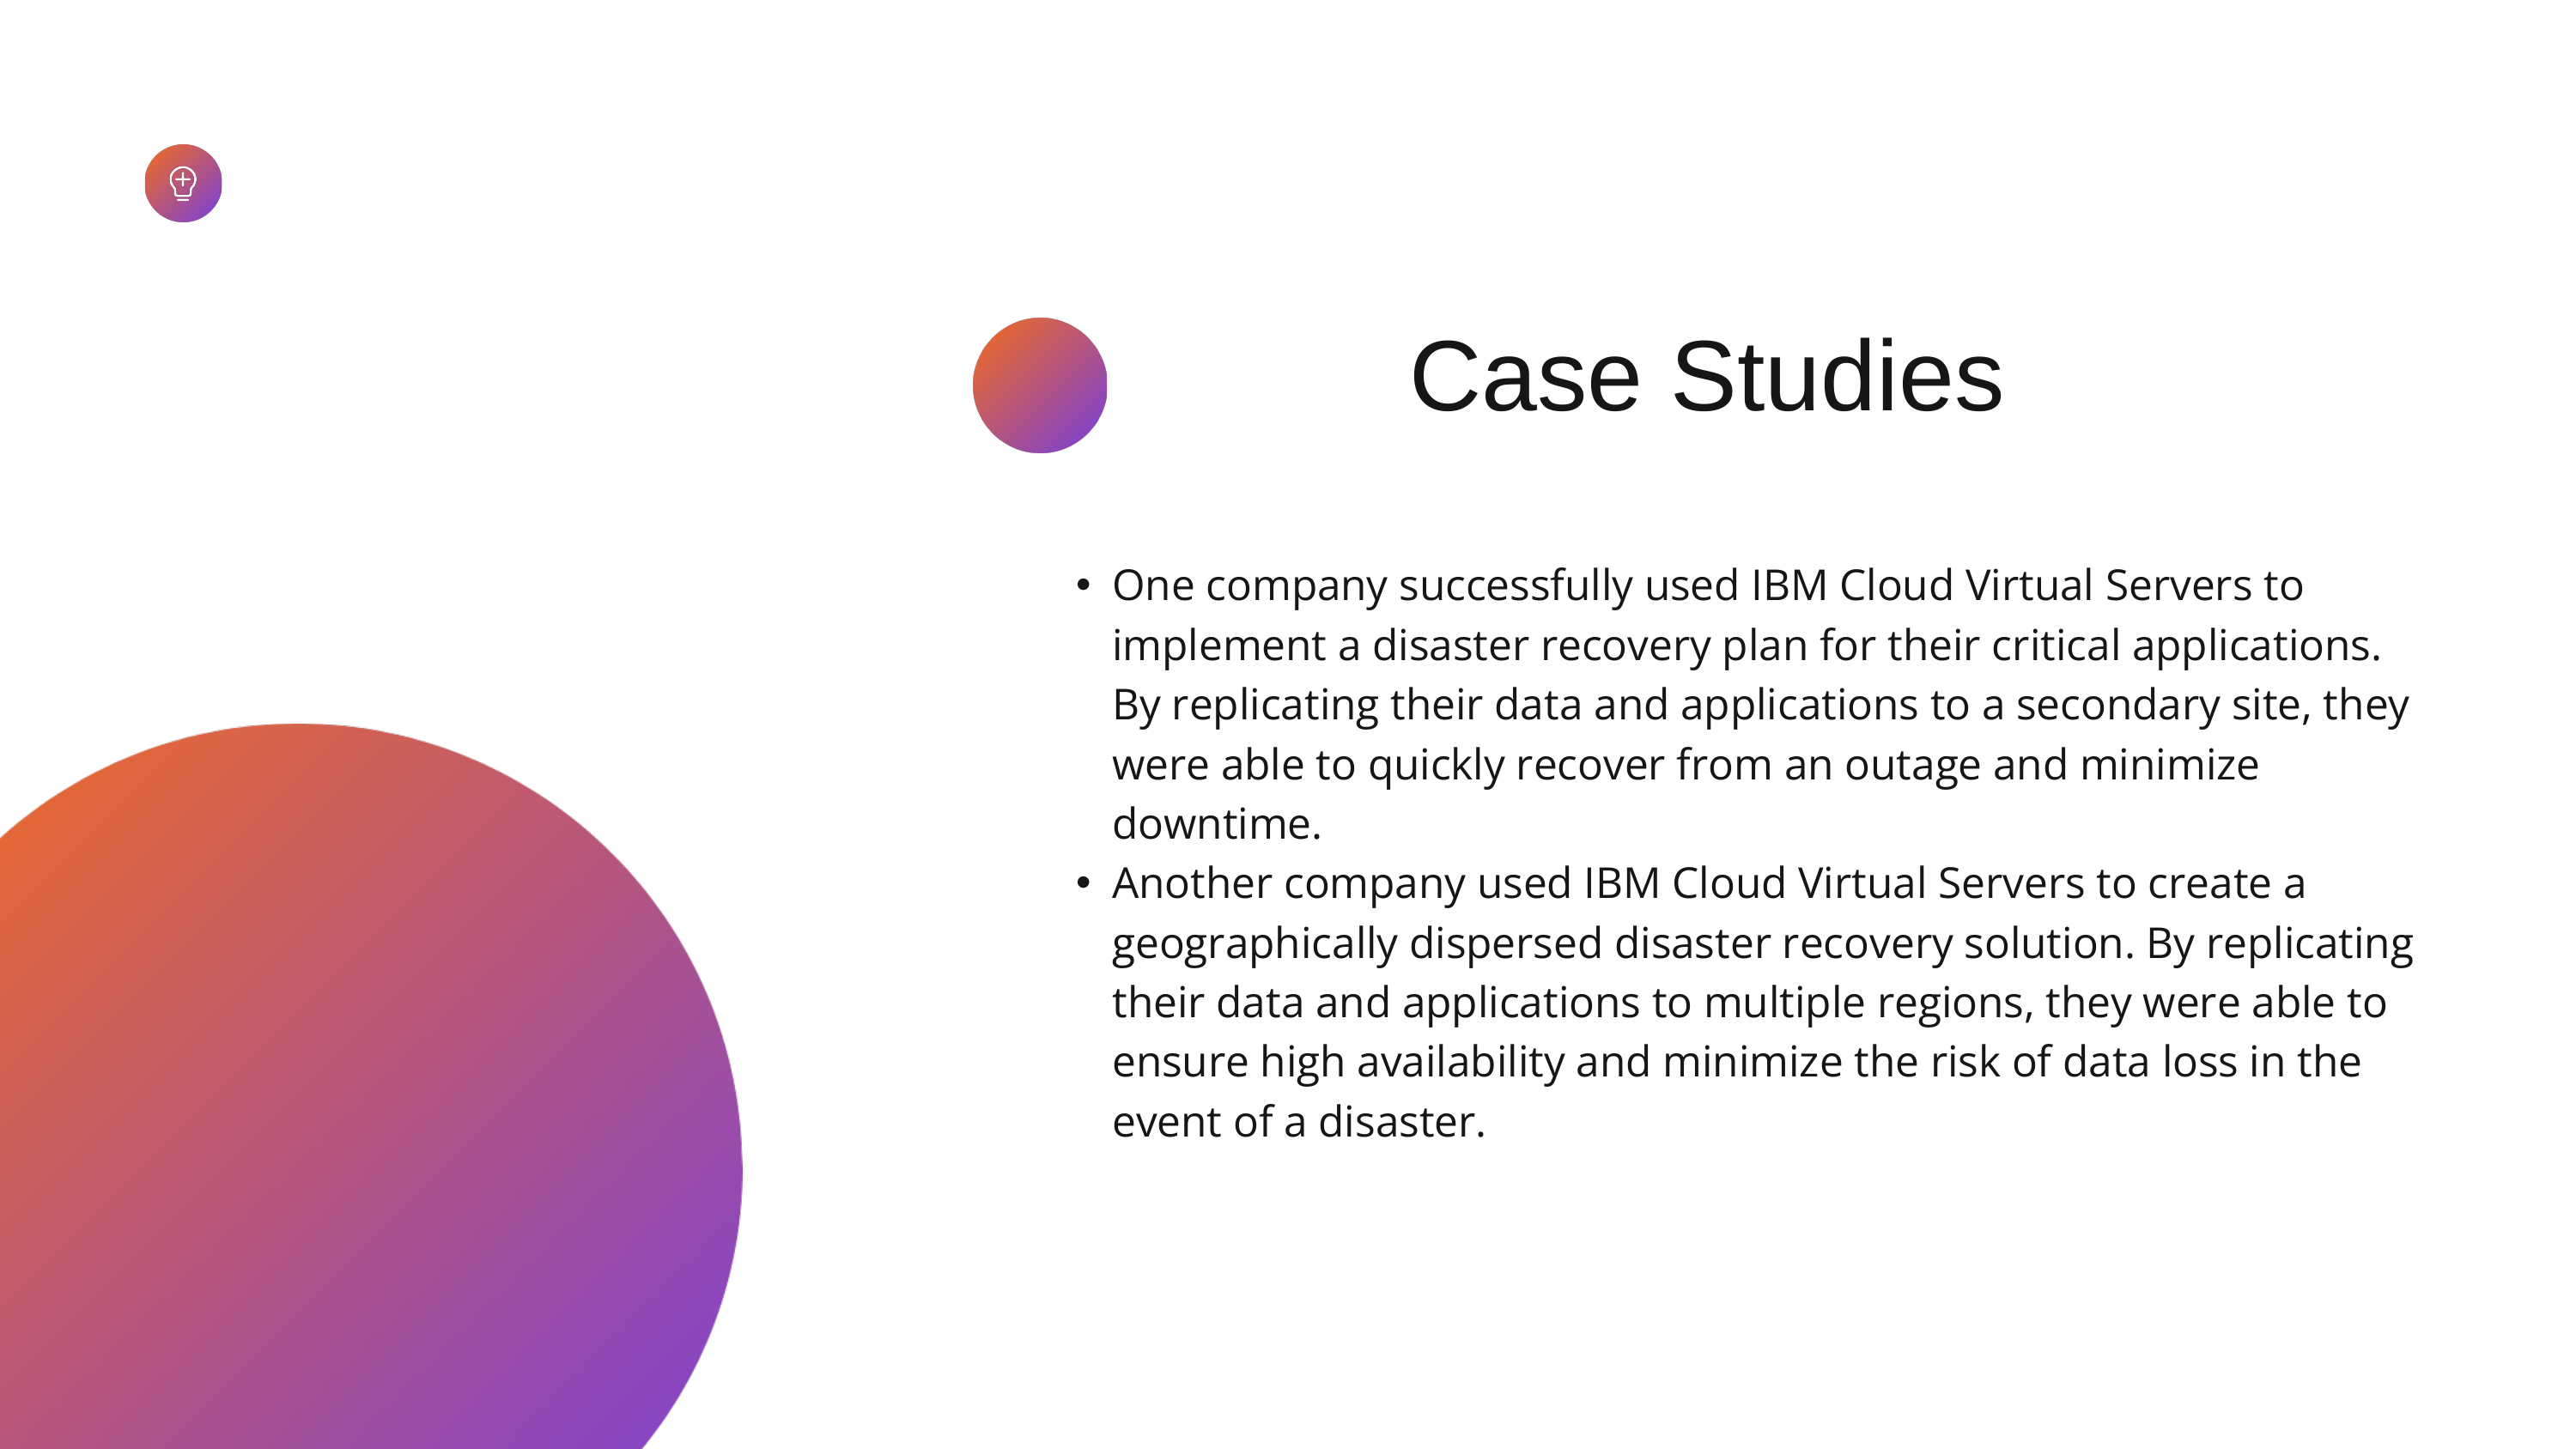

Case Studies

One company successfully used IBM Cloud Virtual Servers to implement a disaster recovery plan for their critical applications. By replicating their data and applications to a secondary site, they were able to quickly recover from an outage and minimize downtime.
Another company used IBM Cloud Virtual Servers to create a geographically dispersed disaster recovery solution. By replicating their data and applications to multiple regions, they were able to ensure high availability and minimize the risk of data loss in the event of a disaster.